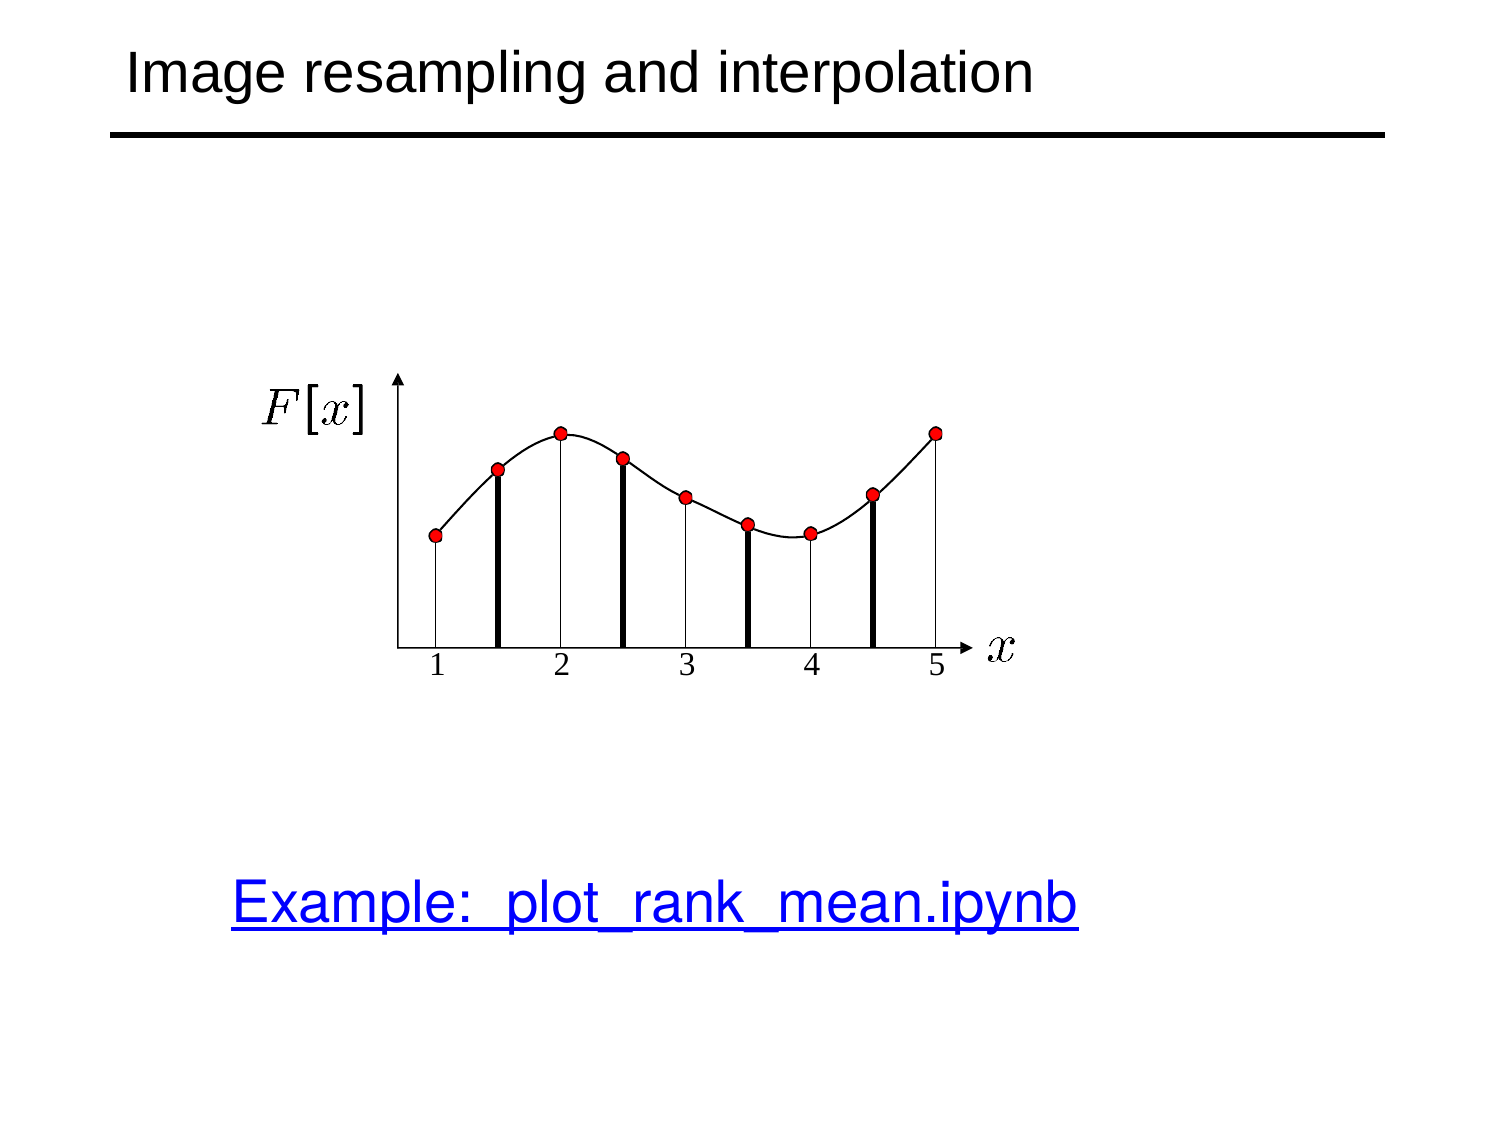

# Image resampling and interpolation

1
2
3
4
5

Example:  plot_rank_mean.ipynb